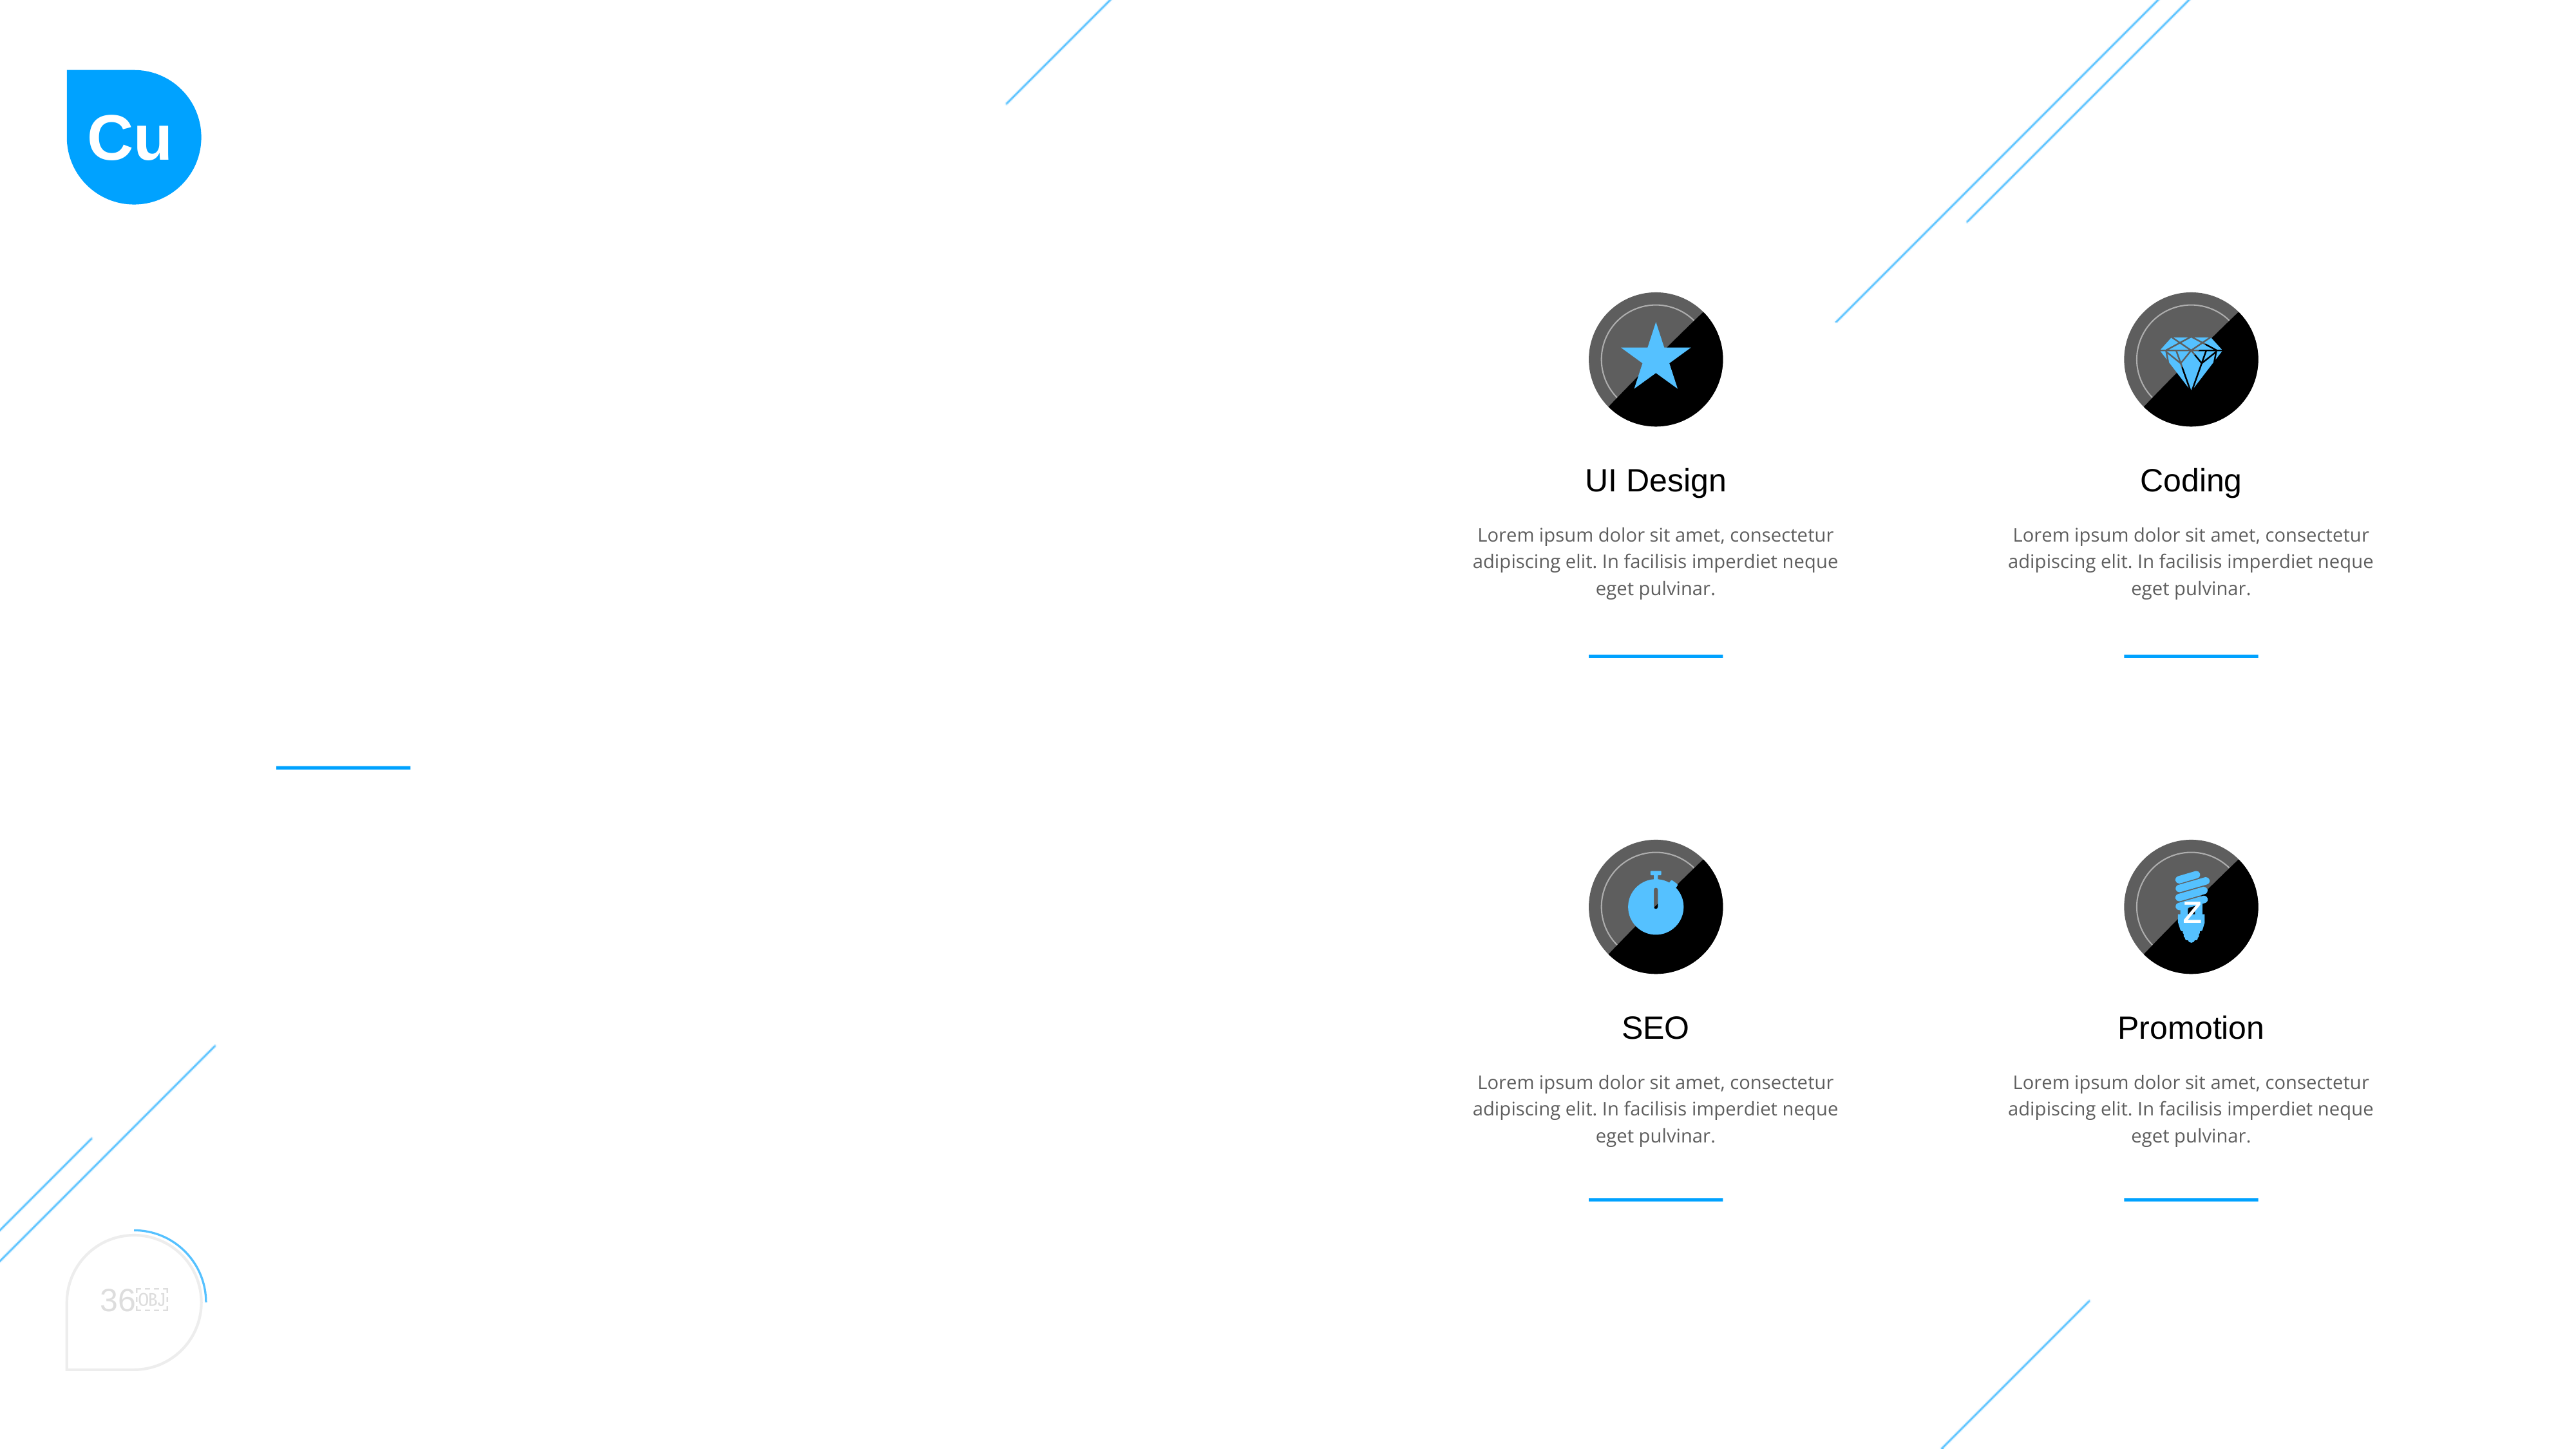

Cu

UI Design
Coding
Lorem ipsum dolor sit amet, consectetur adipiscing elit. In facilisis imperdiet neque eget pulvinar.
Lorem ipsum dolor sit amet, consectetur adipiscing elit. In facilisis imperdiet neque eget pulvinar.
Awesome Services

OUR CREATIVE WAY TO SUCCESS

z
SEO
Promotion
Lorem ipsum dolor sit amet, consectetur adipiscing elit. In facilisis imperdiet neque eget pulvinar.
Lorem ipsum dolor sit amet, consectetur adipiscing elit. In facilisis imperdiet neque eget pulvinar.

36￼
Lorem ipsum dolor sit amet, consectetur adipiscing elit. In facilisis imperdiet neque eget pulvinar. Fusce pretium leo